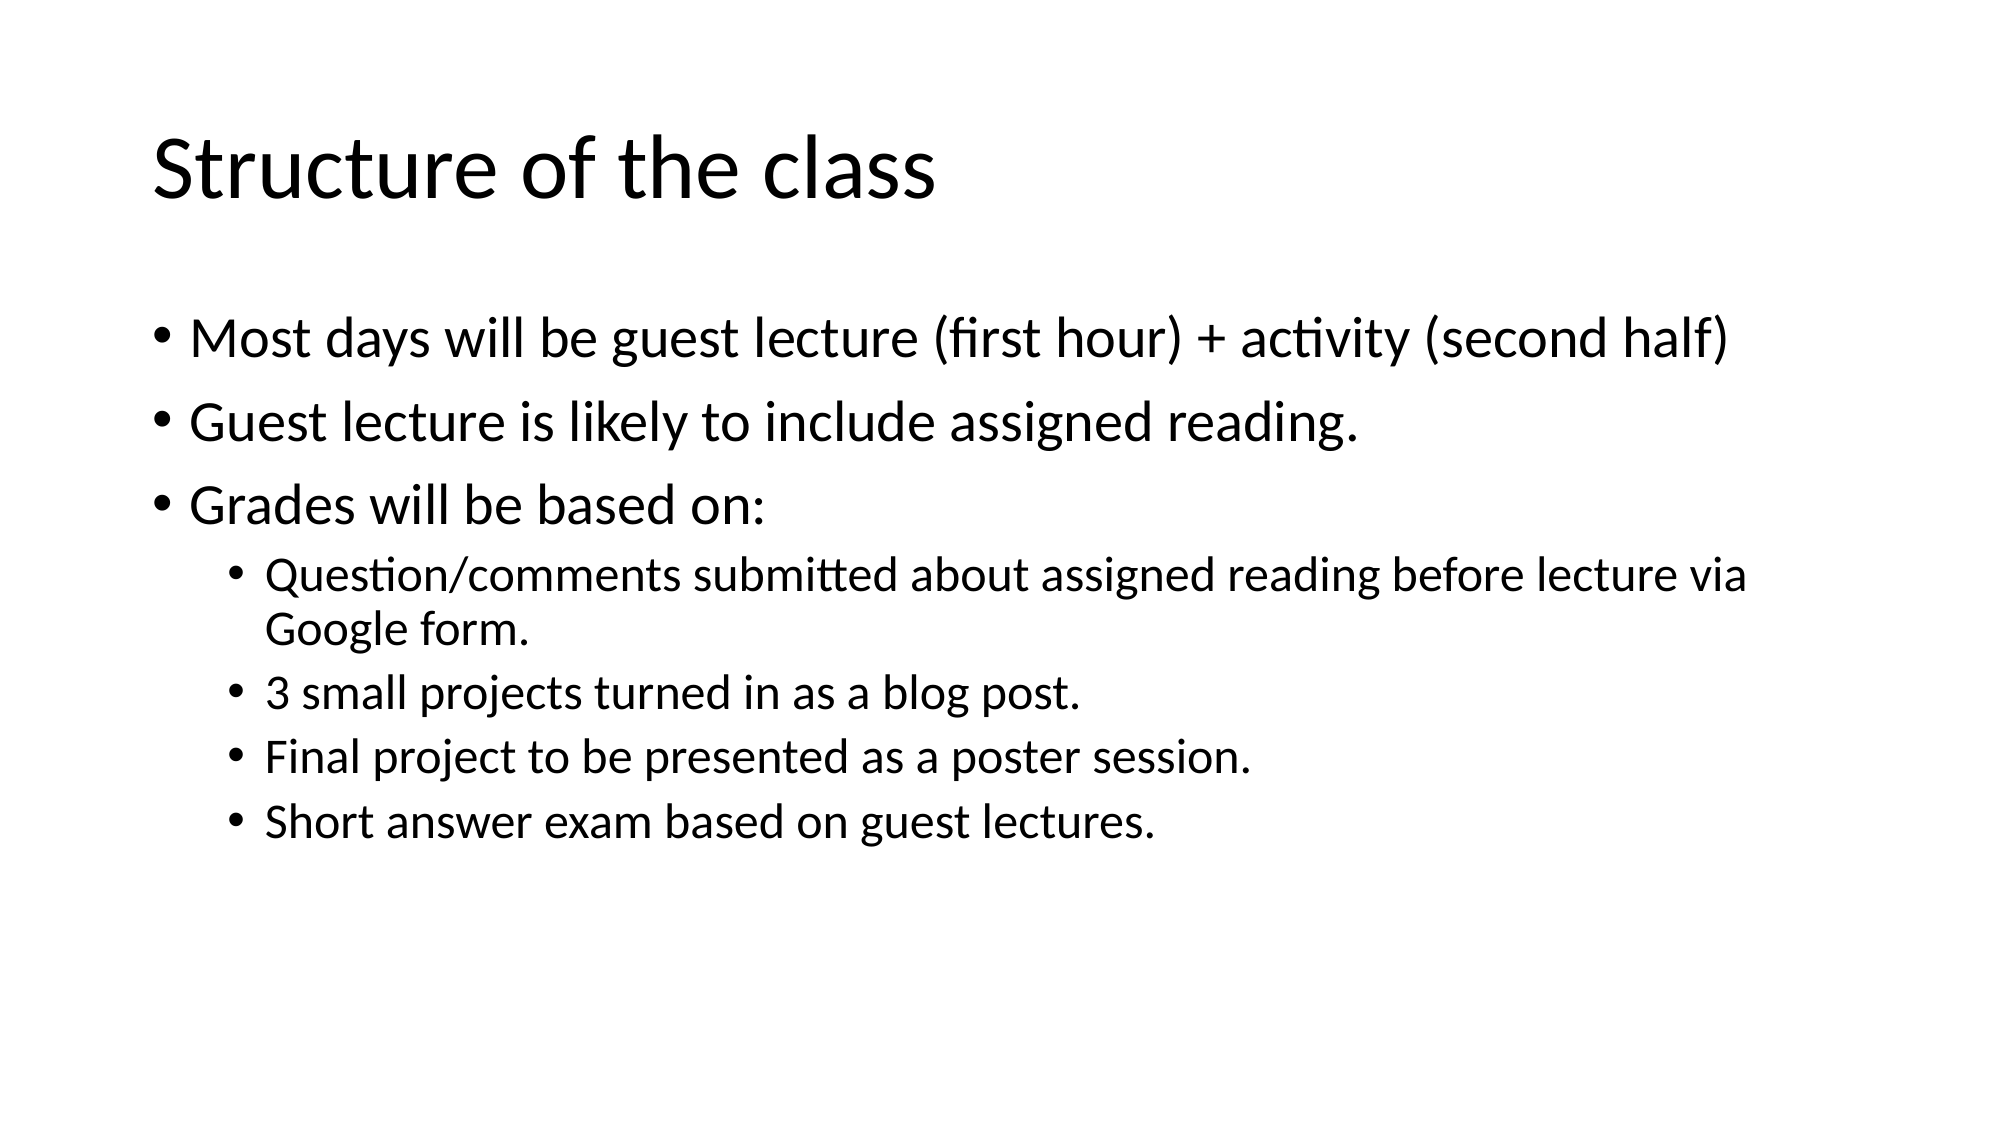

# Structure of the class
Most days will be guest lecture (first hour) + activity (second half)
Guest lecture is likely to include assigned reading.
Grades will be based on:
Question/comments submitted about assigned reading before lecture via Google form.
3 small projects turned in as a blog post.
Final project to be presented as a poster session.
Short answer exam based on guest lectures.